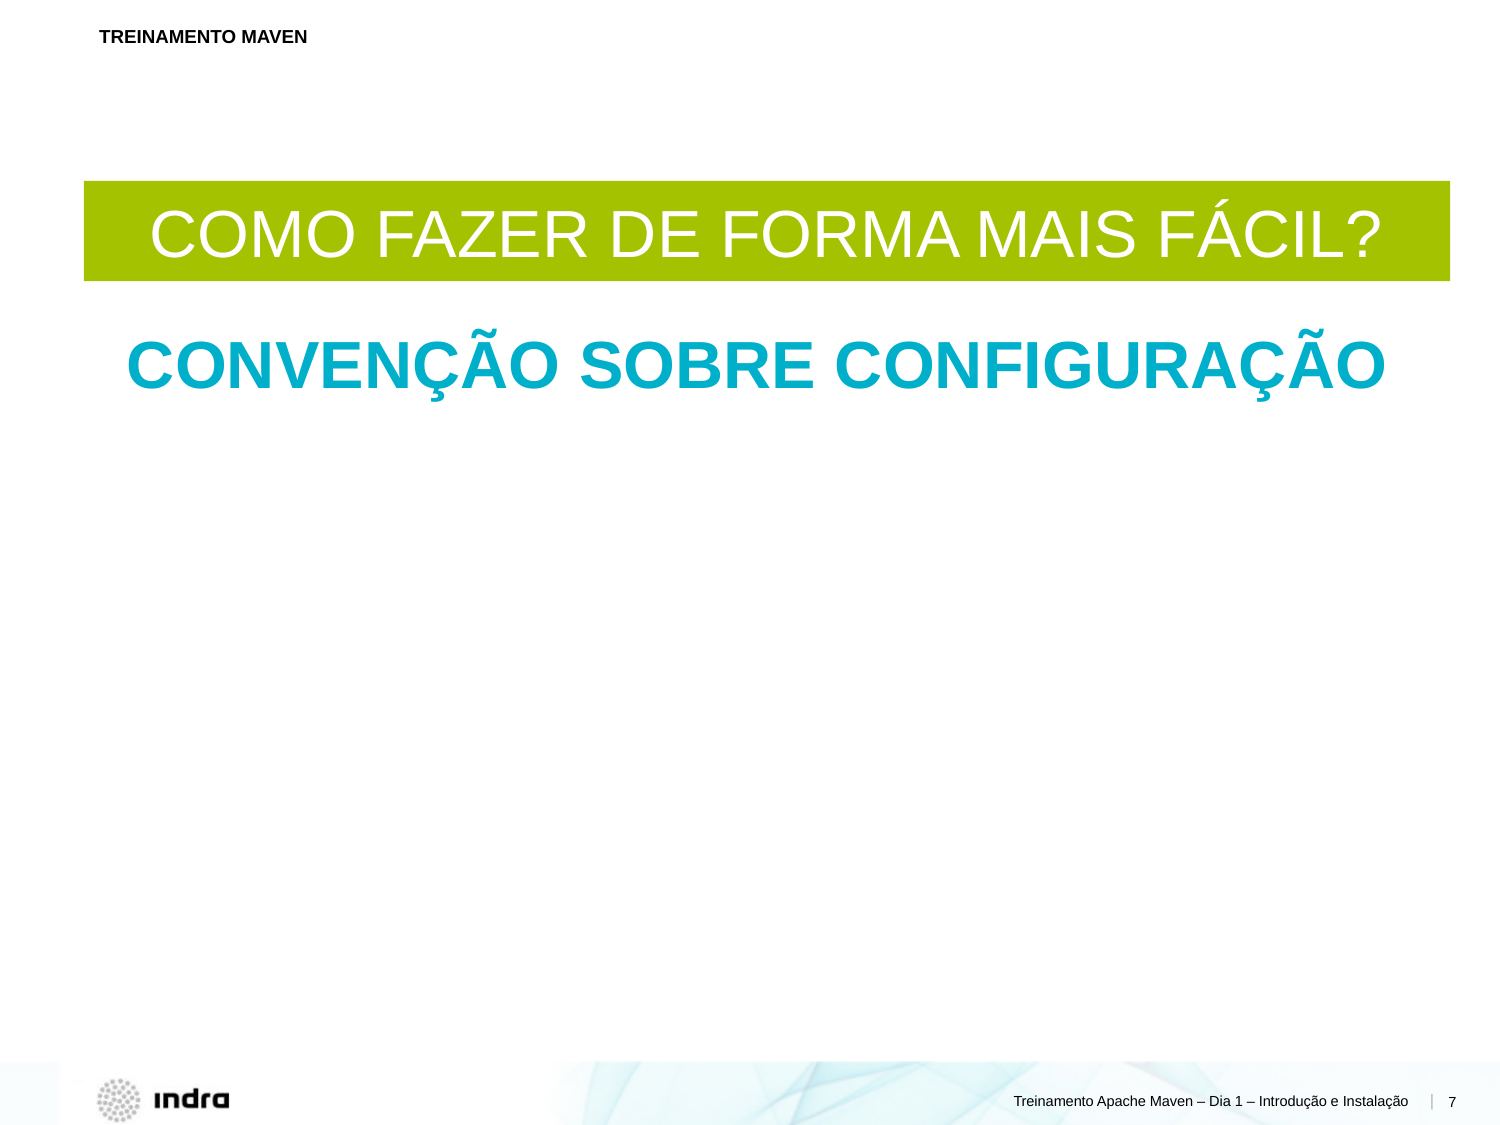

TREINAMENTO MAVEN
COMO FAZER DE FORMA MAIS FÁCIL?
CONVENÇÃO SOBRE CONFIGURAÇÃO